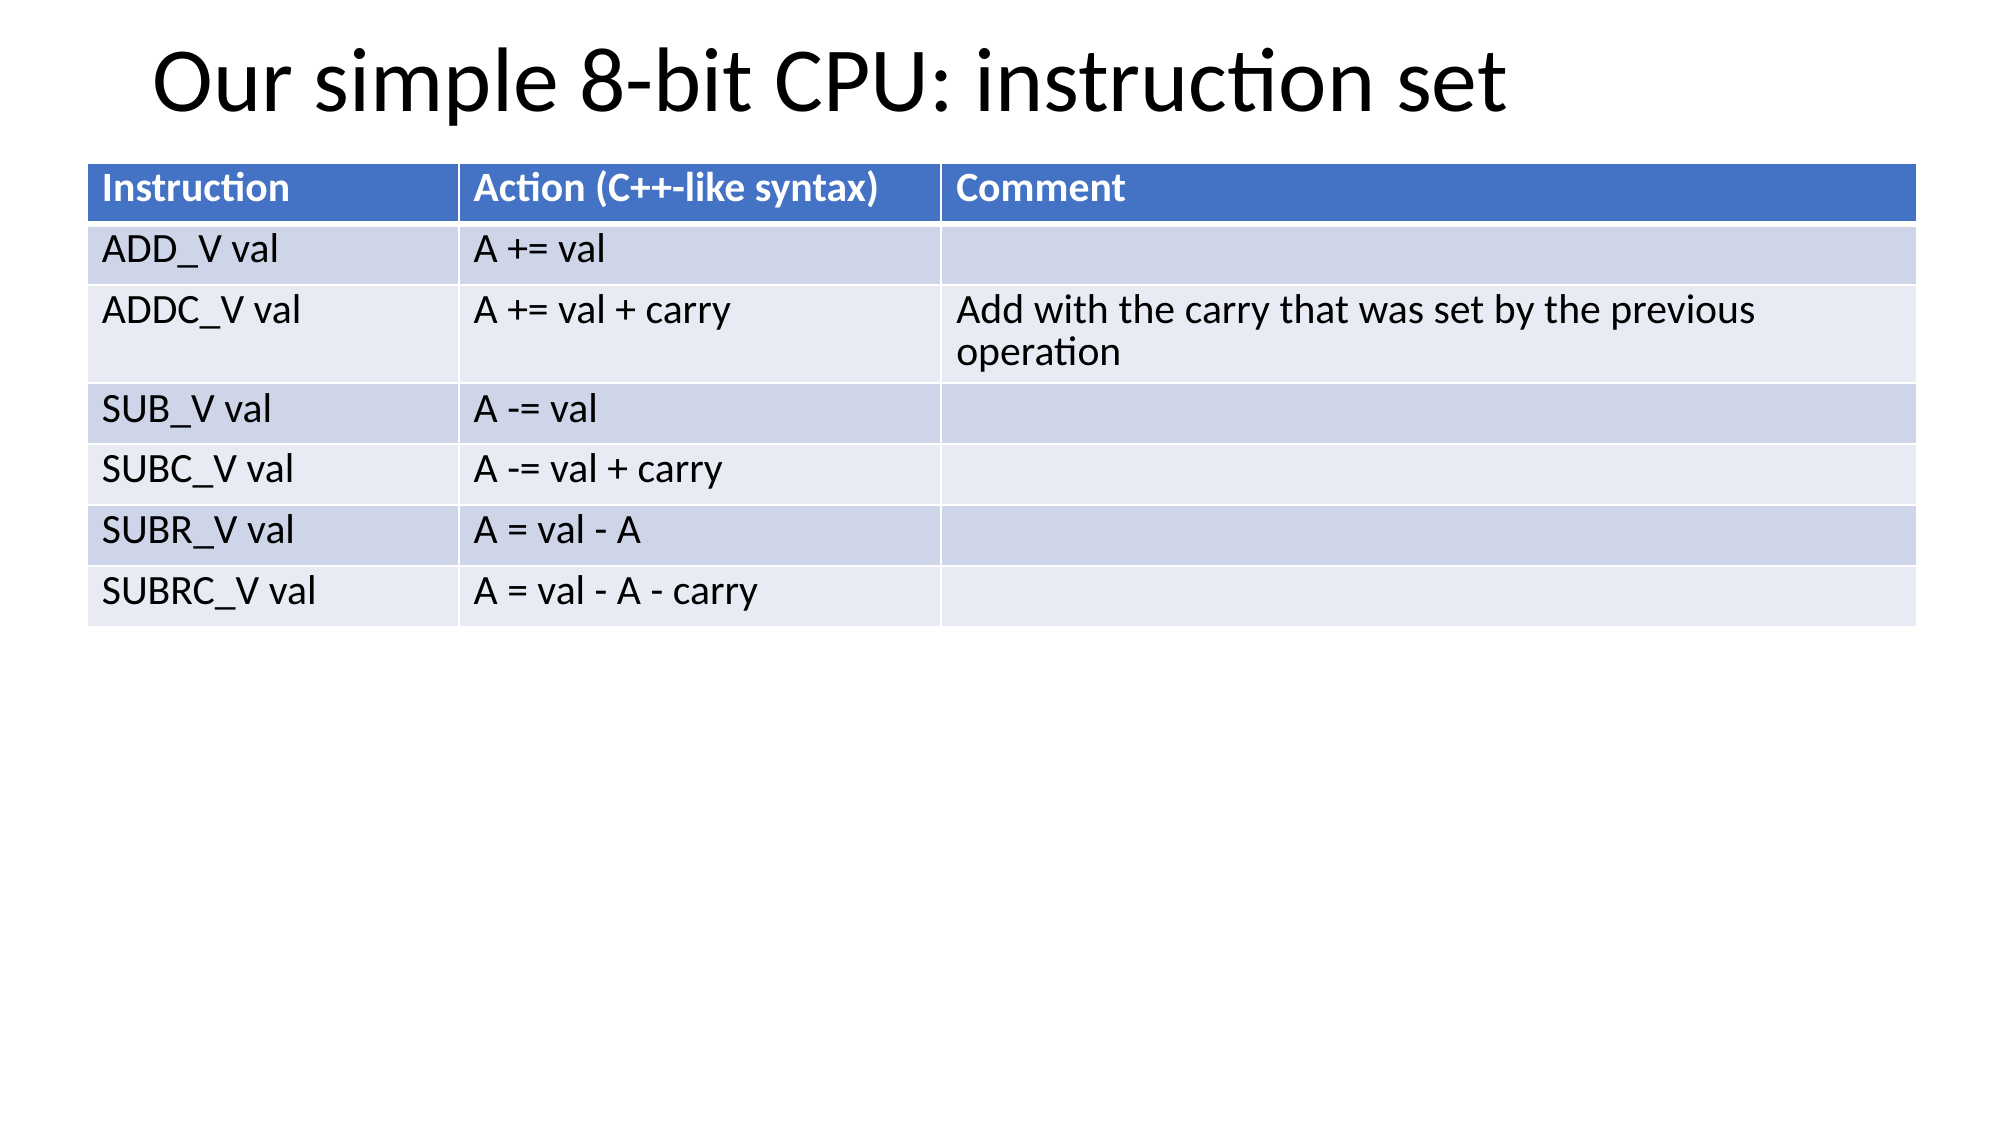

# Our simple 8-bit CPU: instruction set
| Instruction | Action (C++-like syntax) | Comment |
| --- | --- | --- |
| ADD\_V val | A += val |  |
| ADDC\_V val | A += val + carry | Add with the carry that was set by the previous operation |
| SUB\_V val | A -= val |  |
| SUBC\_V val | A -= val + carry |  |
| SUBR\_V val | A = val - A |  |
| SUBRC\_V val | A = val - A - carry |  |